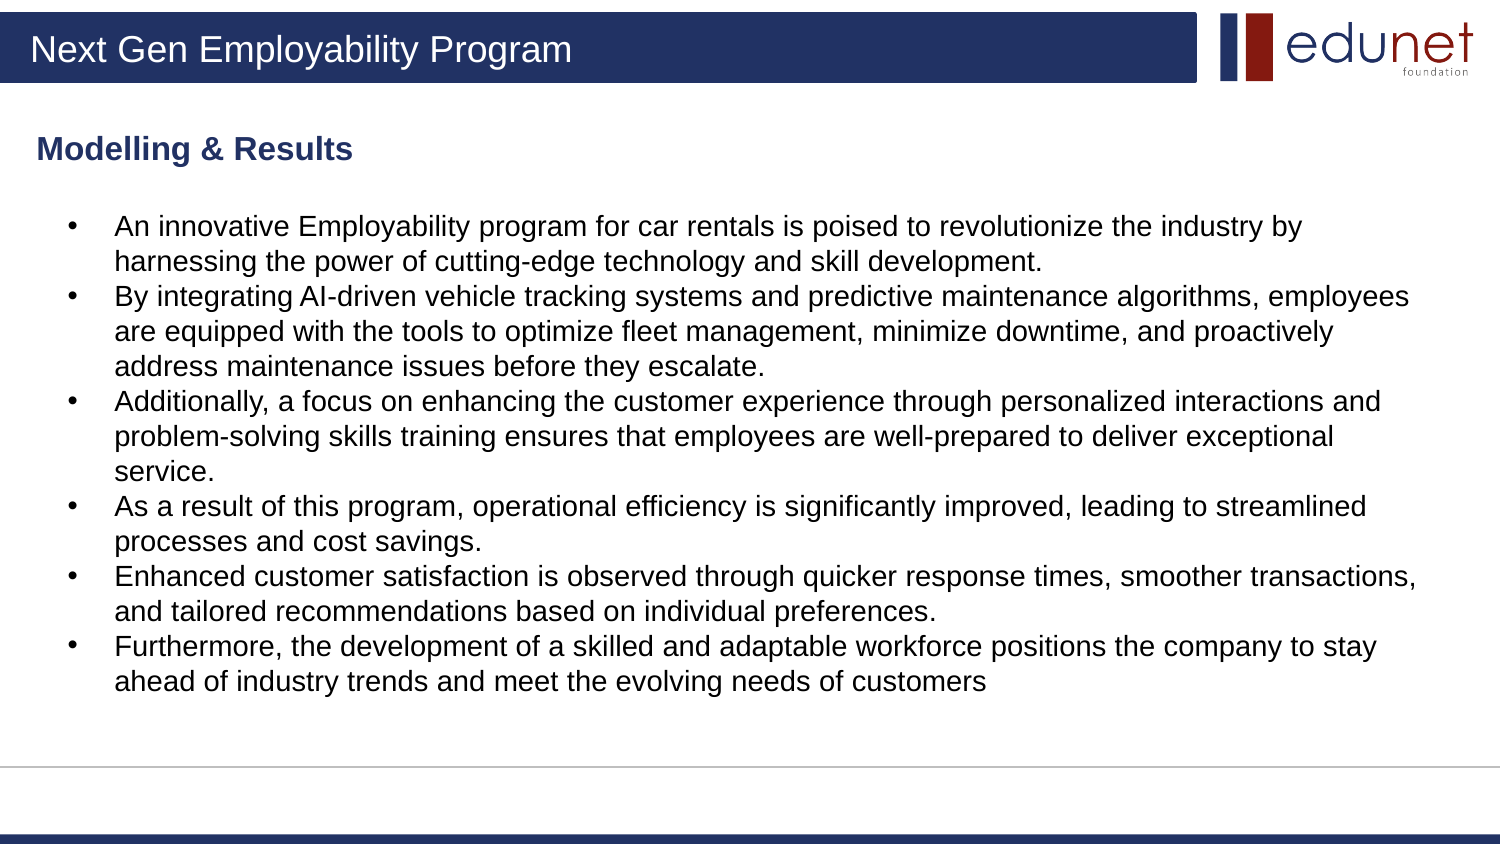

Modelling & Results
An innovative Employability program for car rentals is poised to revolutionize the industry by harnessing the power of cutting-edge technology and skill development.
By integrating AI-driven vehicle tracking systems and predictive maintenance algorithms, employees are equipped with the tools to optimize fleet management, minimize downtime, and proactively address maintenance issues before they escalate.
Additionally, a focus on enhancing the customer experience through personalized interactions and problem-solving skills training ensures that employees are well-prepared to deliver exceptional service.
As a result of this program, operational efficiency is significantly improved, leading to streamlined processes and cost savings.
Enhanced customer satisfaction is observed through quicker response times, smoother transactions, and tailored recommendations based on individual preferences.
Furthermore, the development of a skilled and adaptable workforce positions the company to stay ahead of industry trends and meet the evolving needs of customers